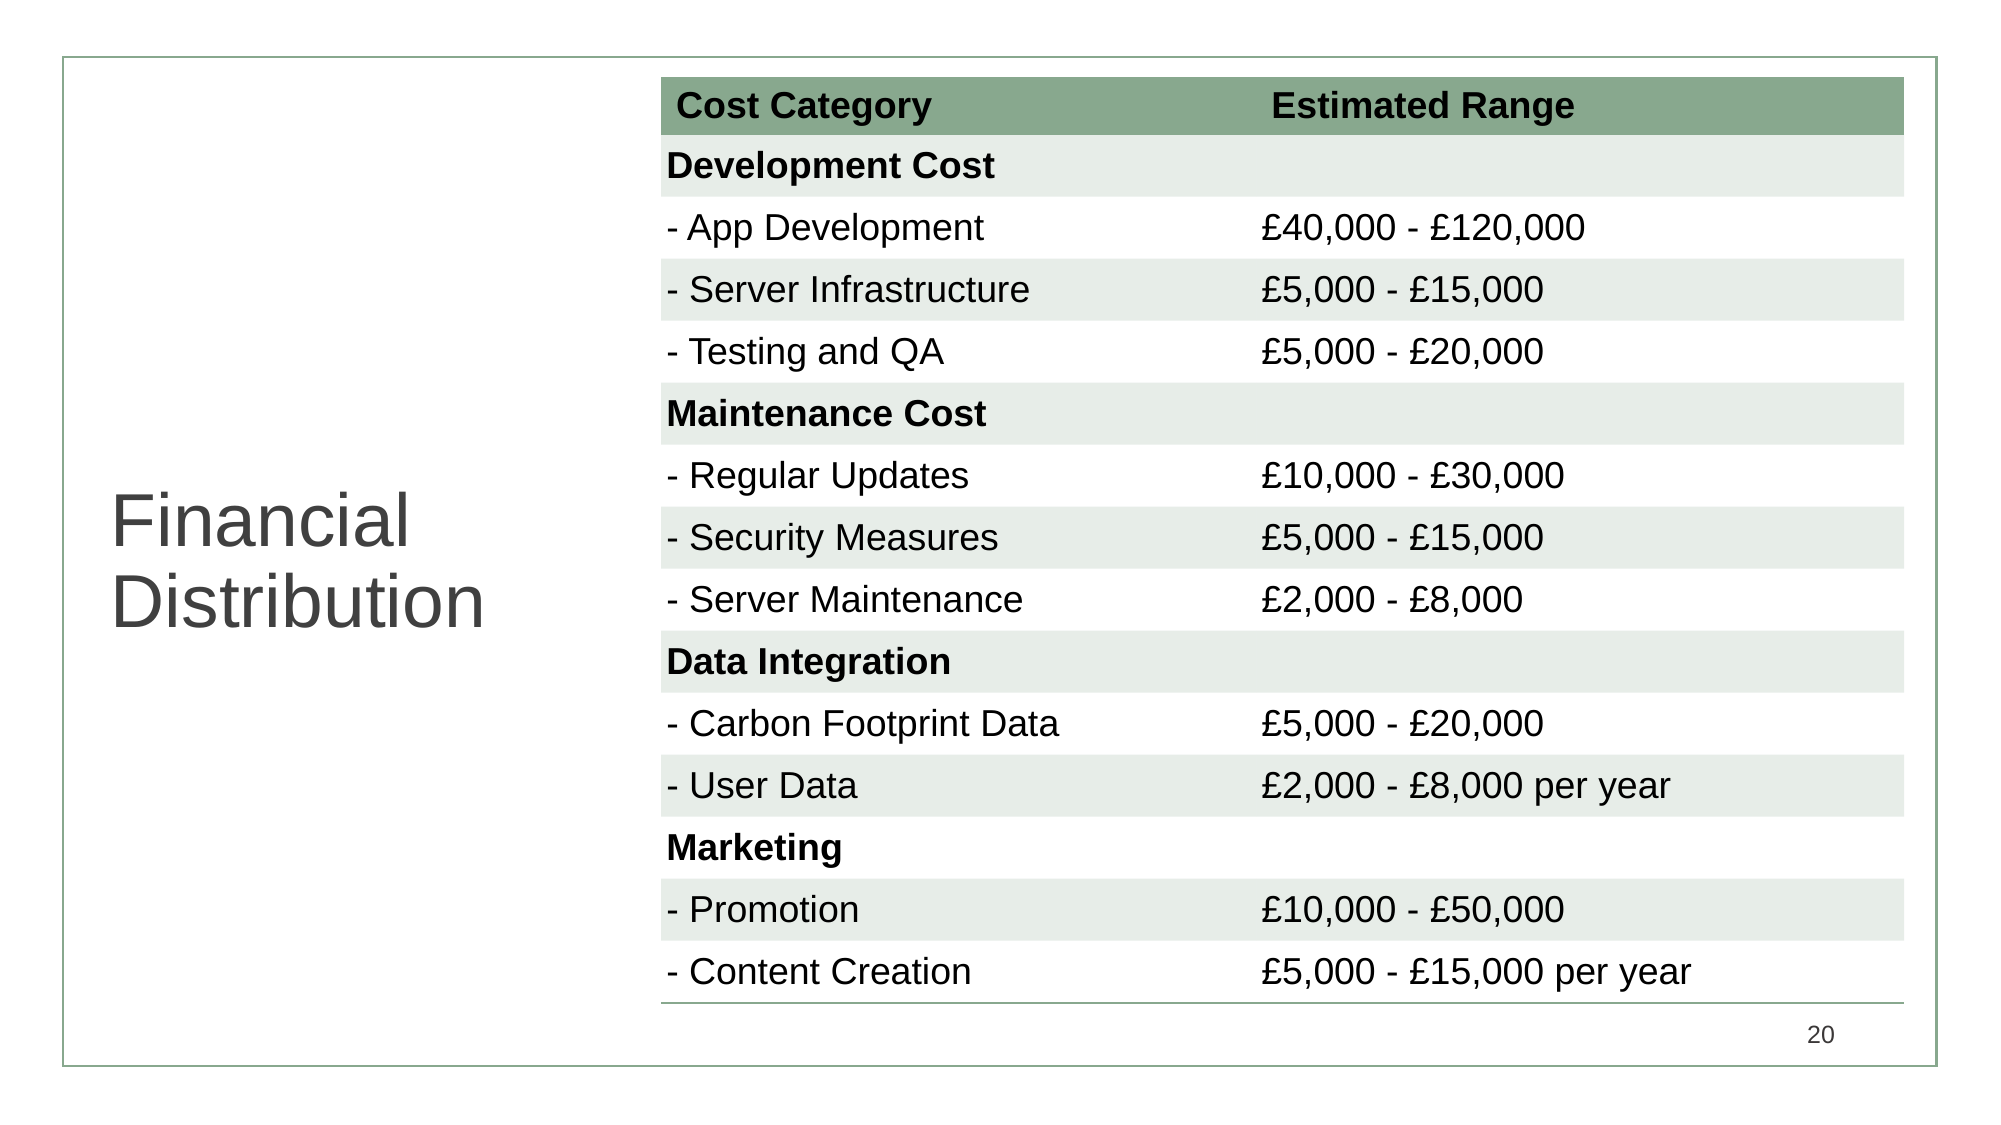

| Cost Category | Estimated Range |
| --- | --- |
| Development Cost |  |
| - App Development | £40,000 - £120,000 |
| - Server Infrastructure | £5,000 - £15,000 |
| - Testing and QA | £5,000 - £20,000 |
| Maintenance Cost |  |
| - Regular Updates | £10,000 - £30,000 |
| - Security Measures | £5,000 - £15,000 |
| - Server Maintenance | £2,000 - £8,000 |
| Data Integration |  |
| - Carbon Footprint Data | £5,000 - £20,000 |
| - User Data | £2,000 - £8,000 per year |
| Marketing |  |
| - Promotion | £10,000 - £50,000 |
| - Content Creation | £5,000 - £15,000 per year |
# Financial Distribution
20